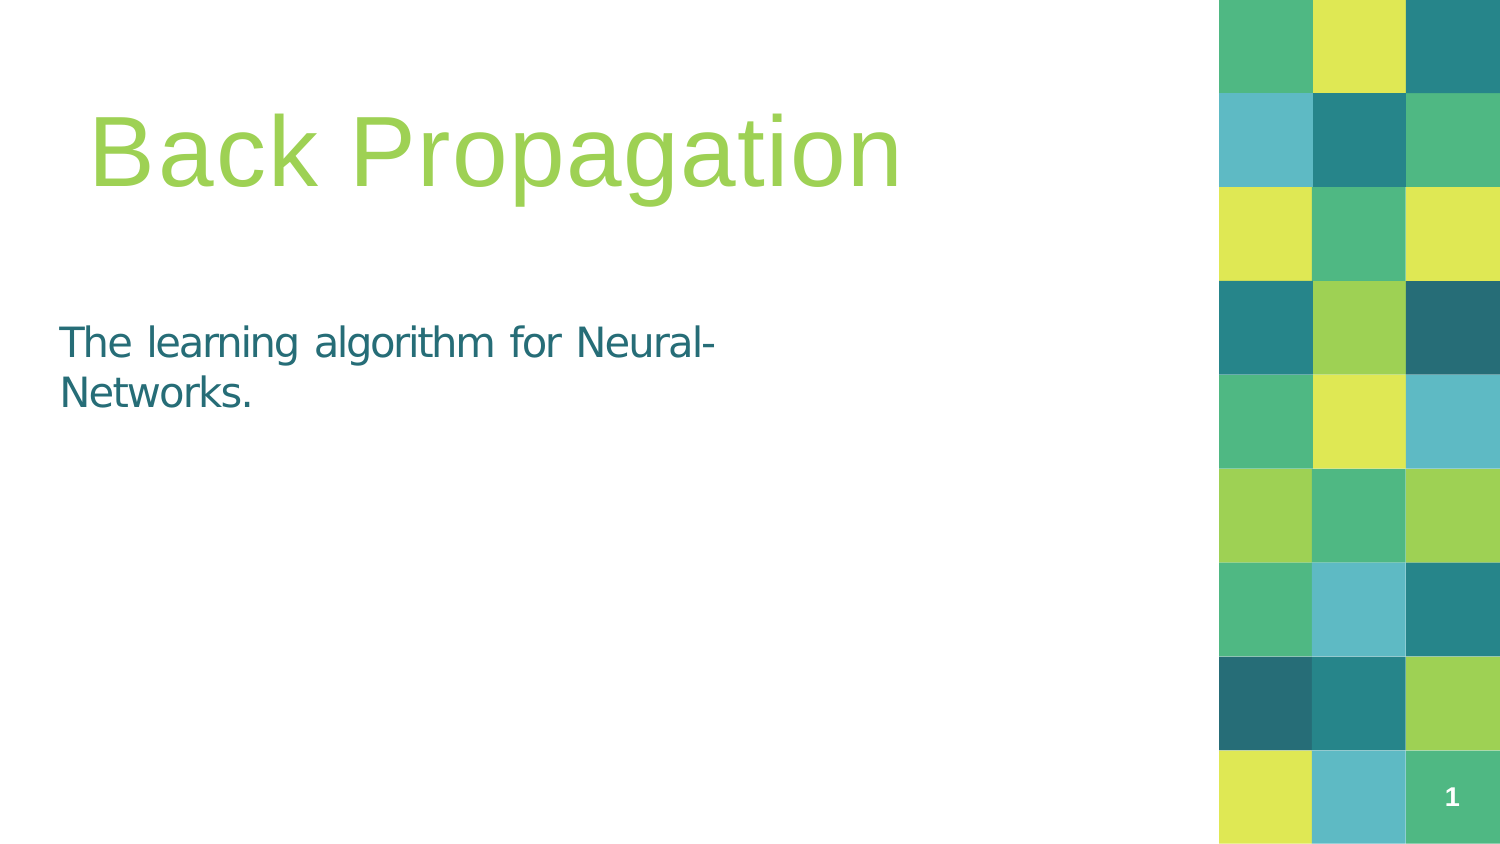

# Back Propagation
The learning algorithm for Neural-Networks.
1